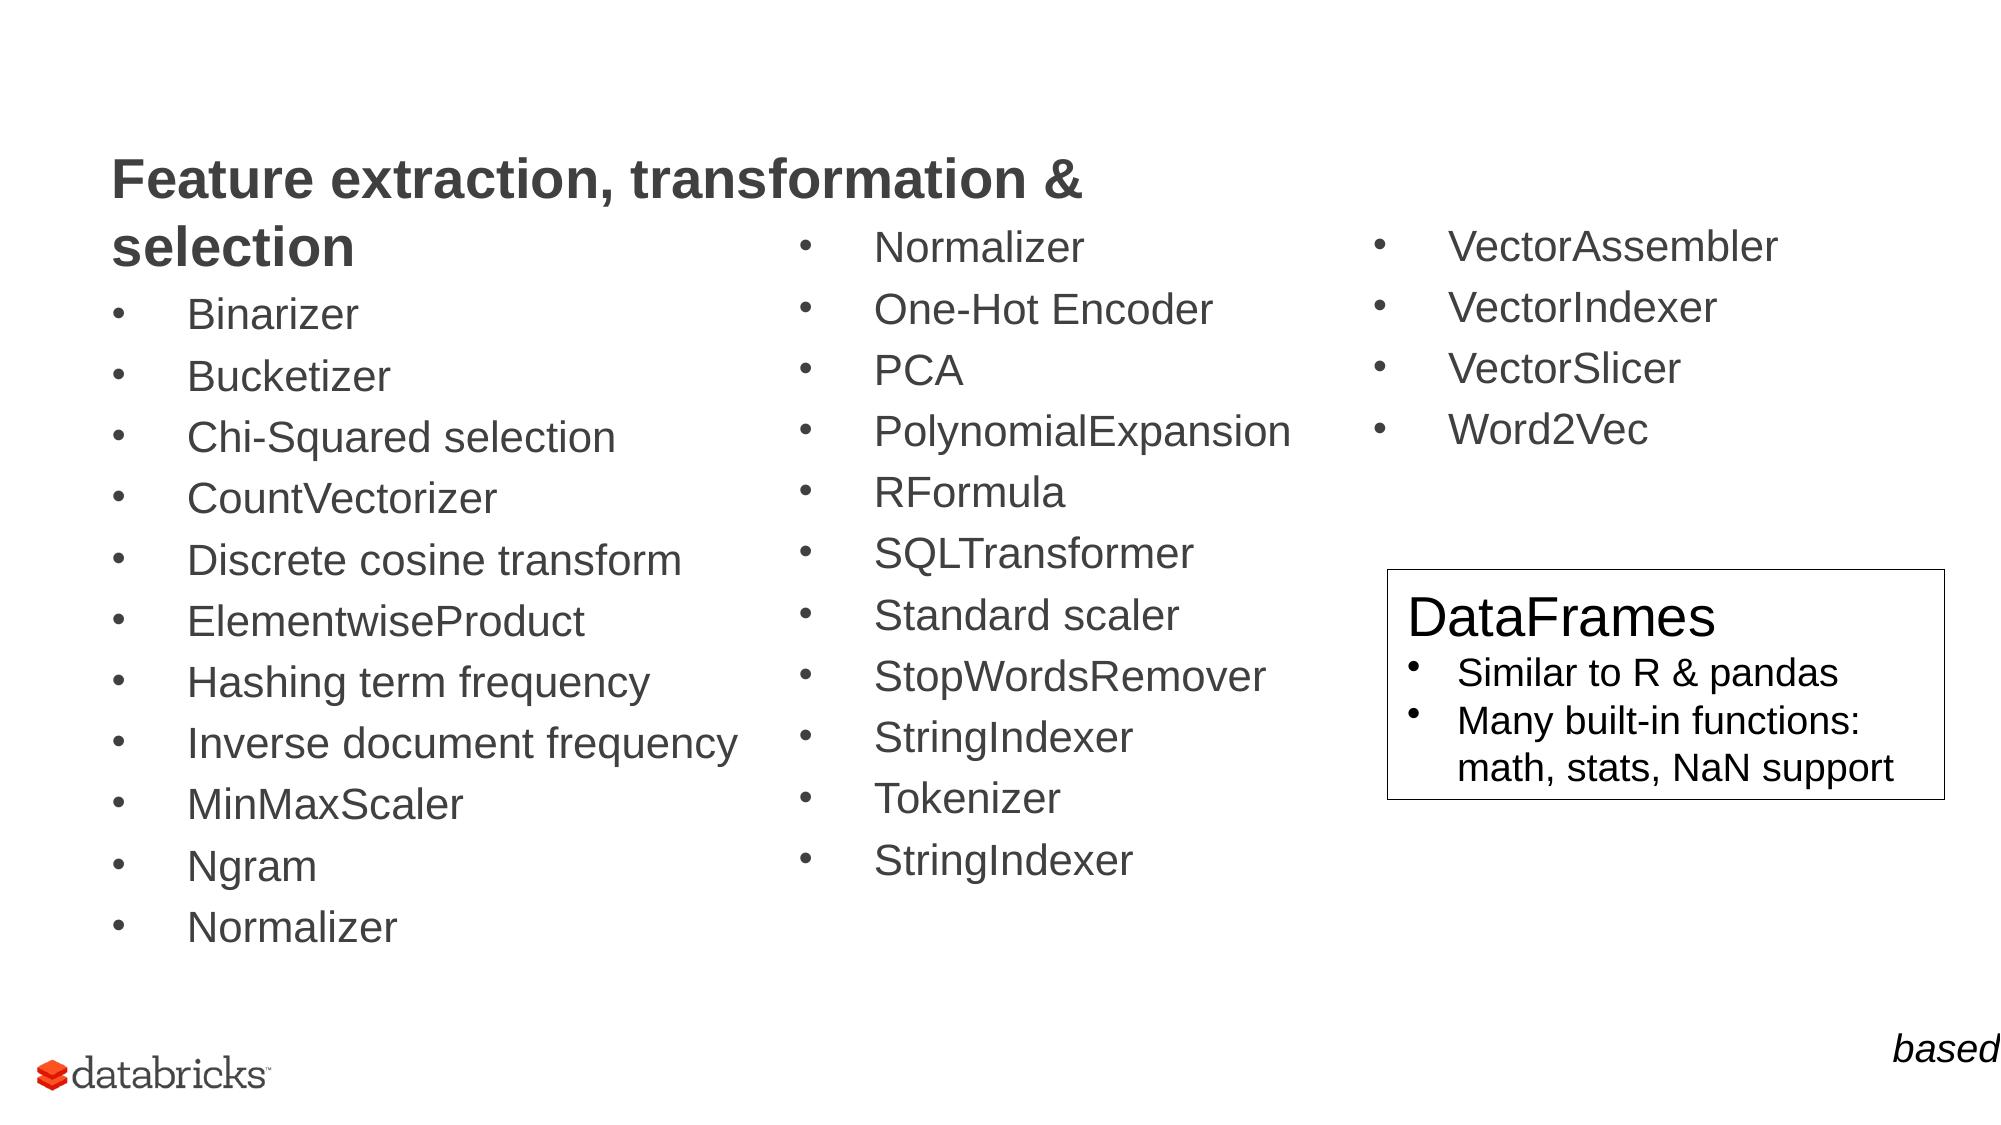

VectorAssembler
VectorIndexer
VectorSlicer
Word2Vec

Feature extraction, transformation & selection
Binarizer
Bucketizer
Chi-Squared selection
CountVectorizer
Discrete cosine transform
ElementwiseProduct
Hashing term frequency
Inverse document frequency
MinMaxScaler
Ngram
Normalizer

Normalizer
One-Hot Encoder
PCA
PolynomialExpansion
RFormula
SQLTransformer
Standard scaler
StopWordsRemover
StringIndexer
Tokenizer
StringIndexer
DataFrames
Similar to R & pandas
Many built-in functions: math, stats, NaN support
based on Spark 1.5